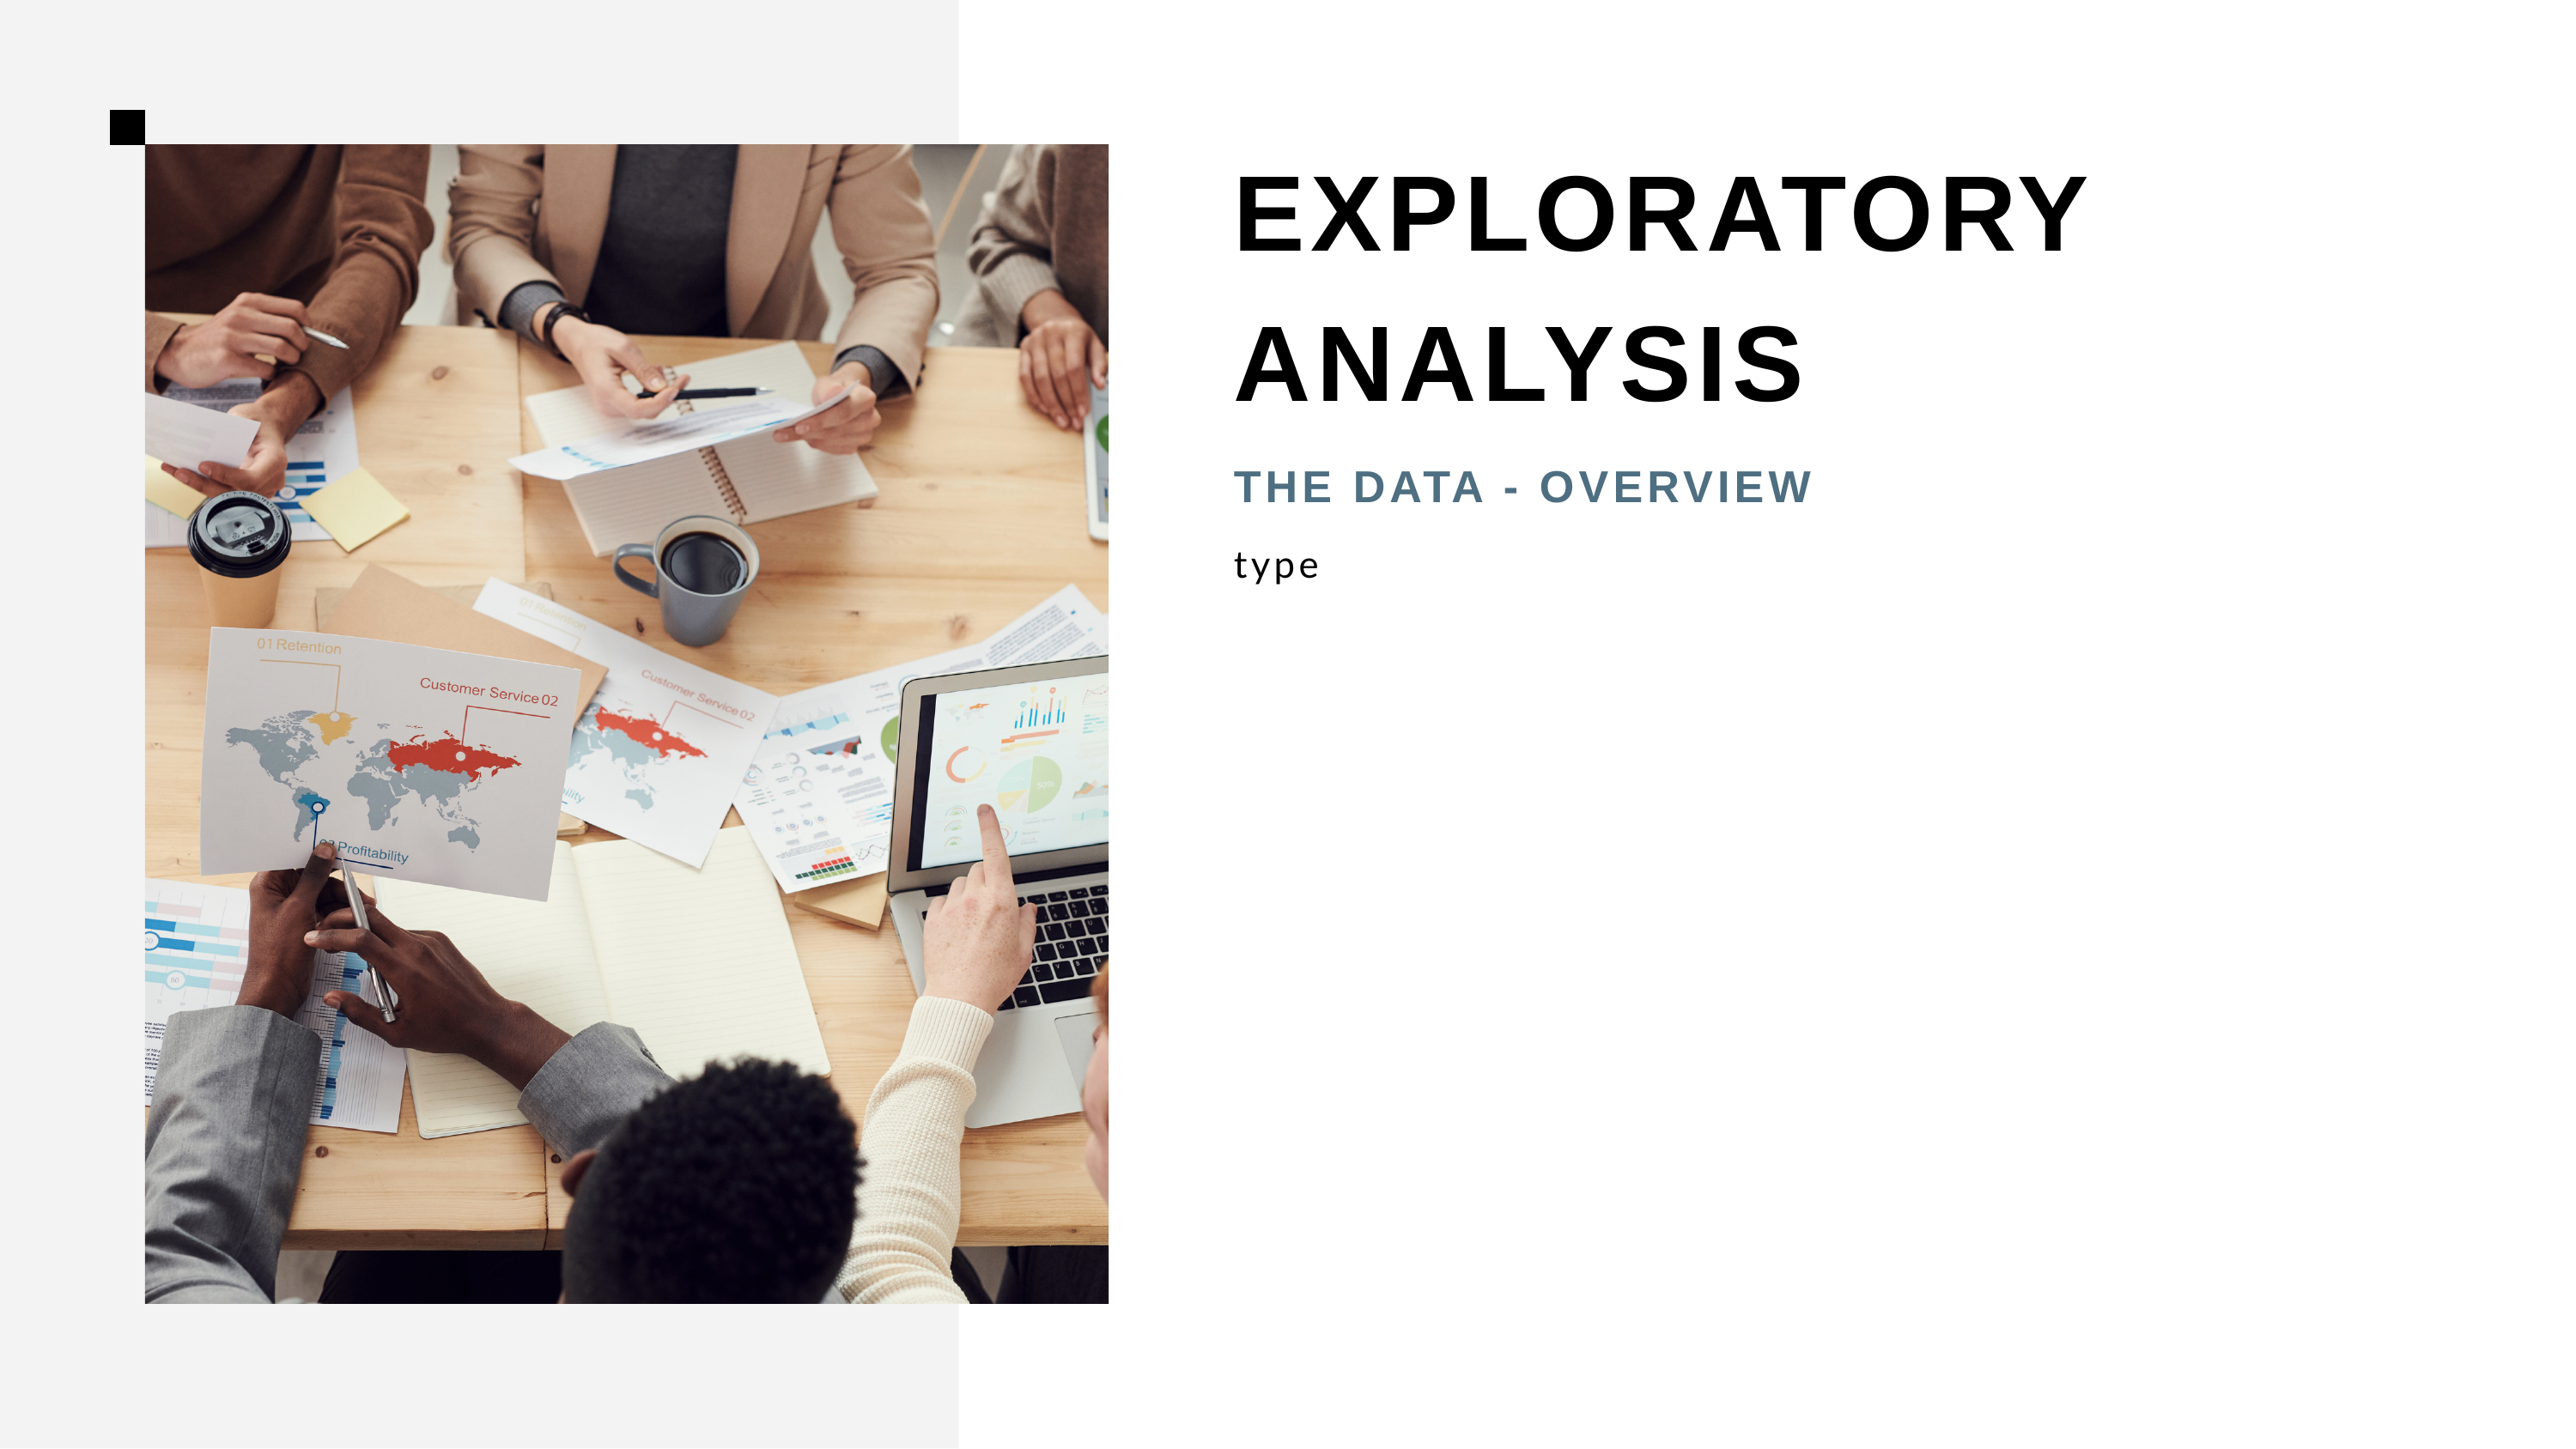

EXPLORATORY ANALYSIS

THE DATA - OVERVIEW
type